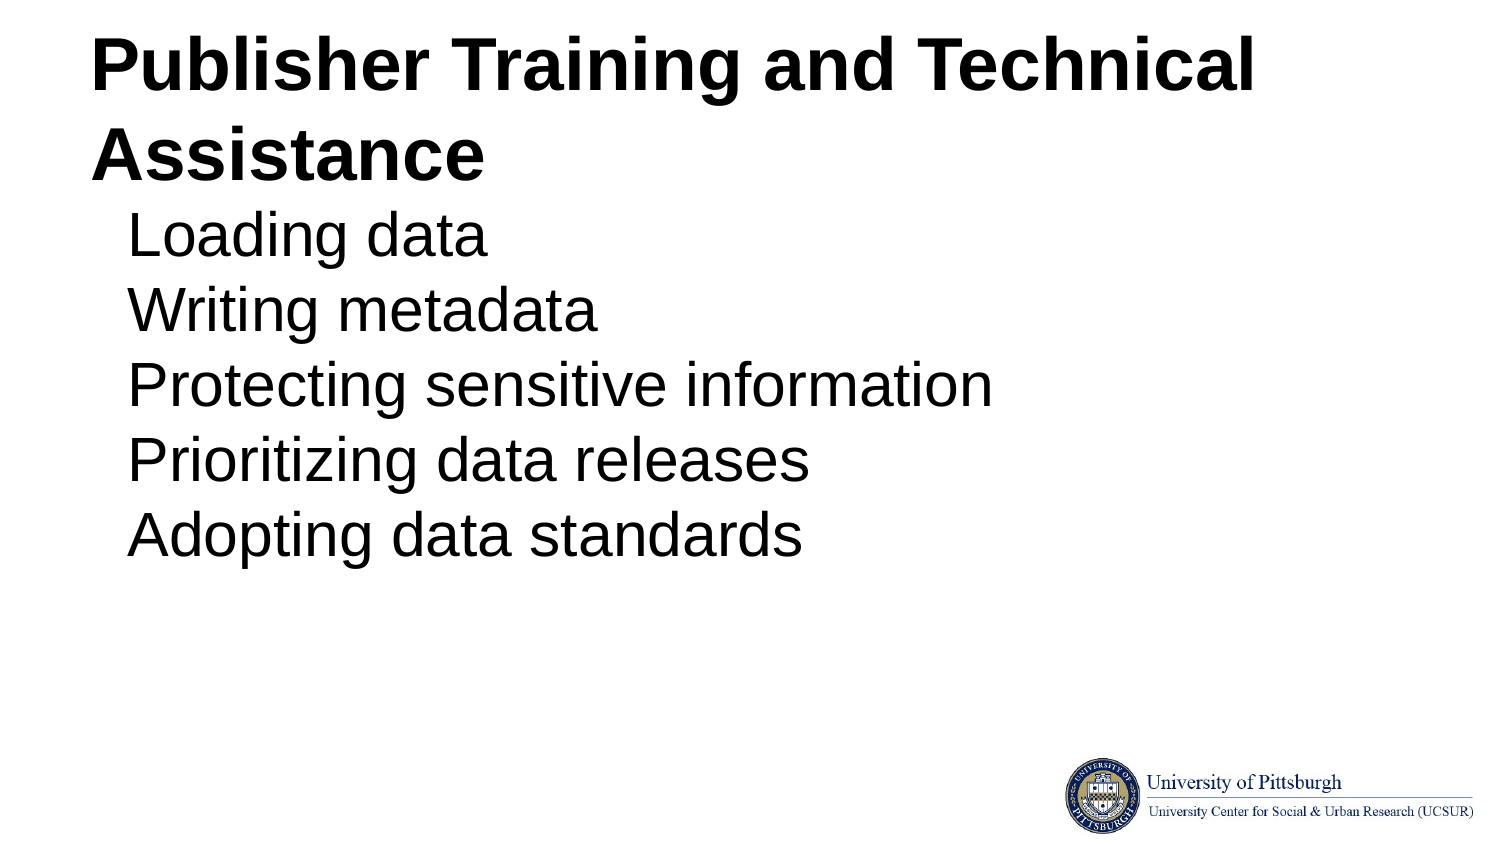

# Publisher Training and Technical Assistance
Loading data
Writing metadata
Protecting sensitive information
Prioritizing data releases
Adopting data standards